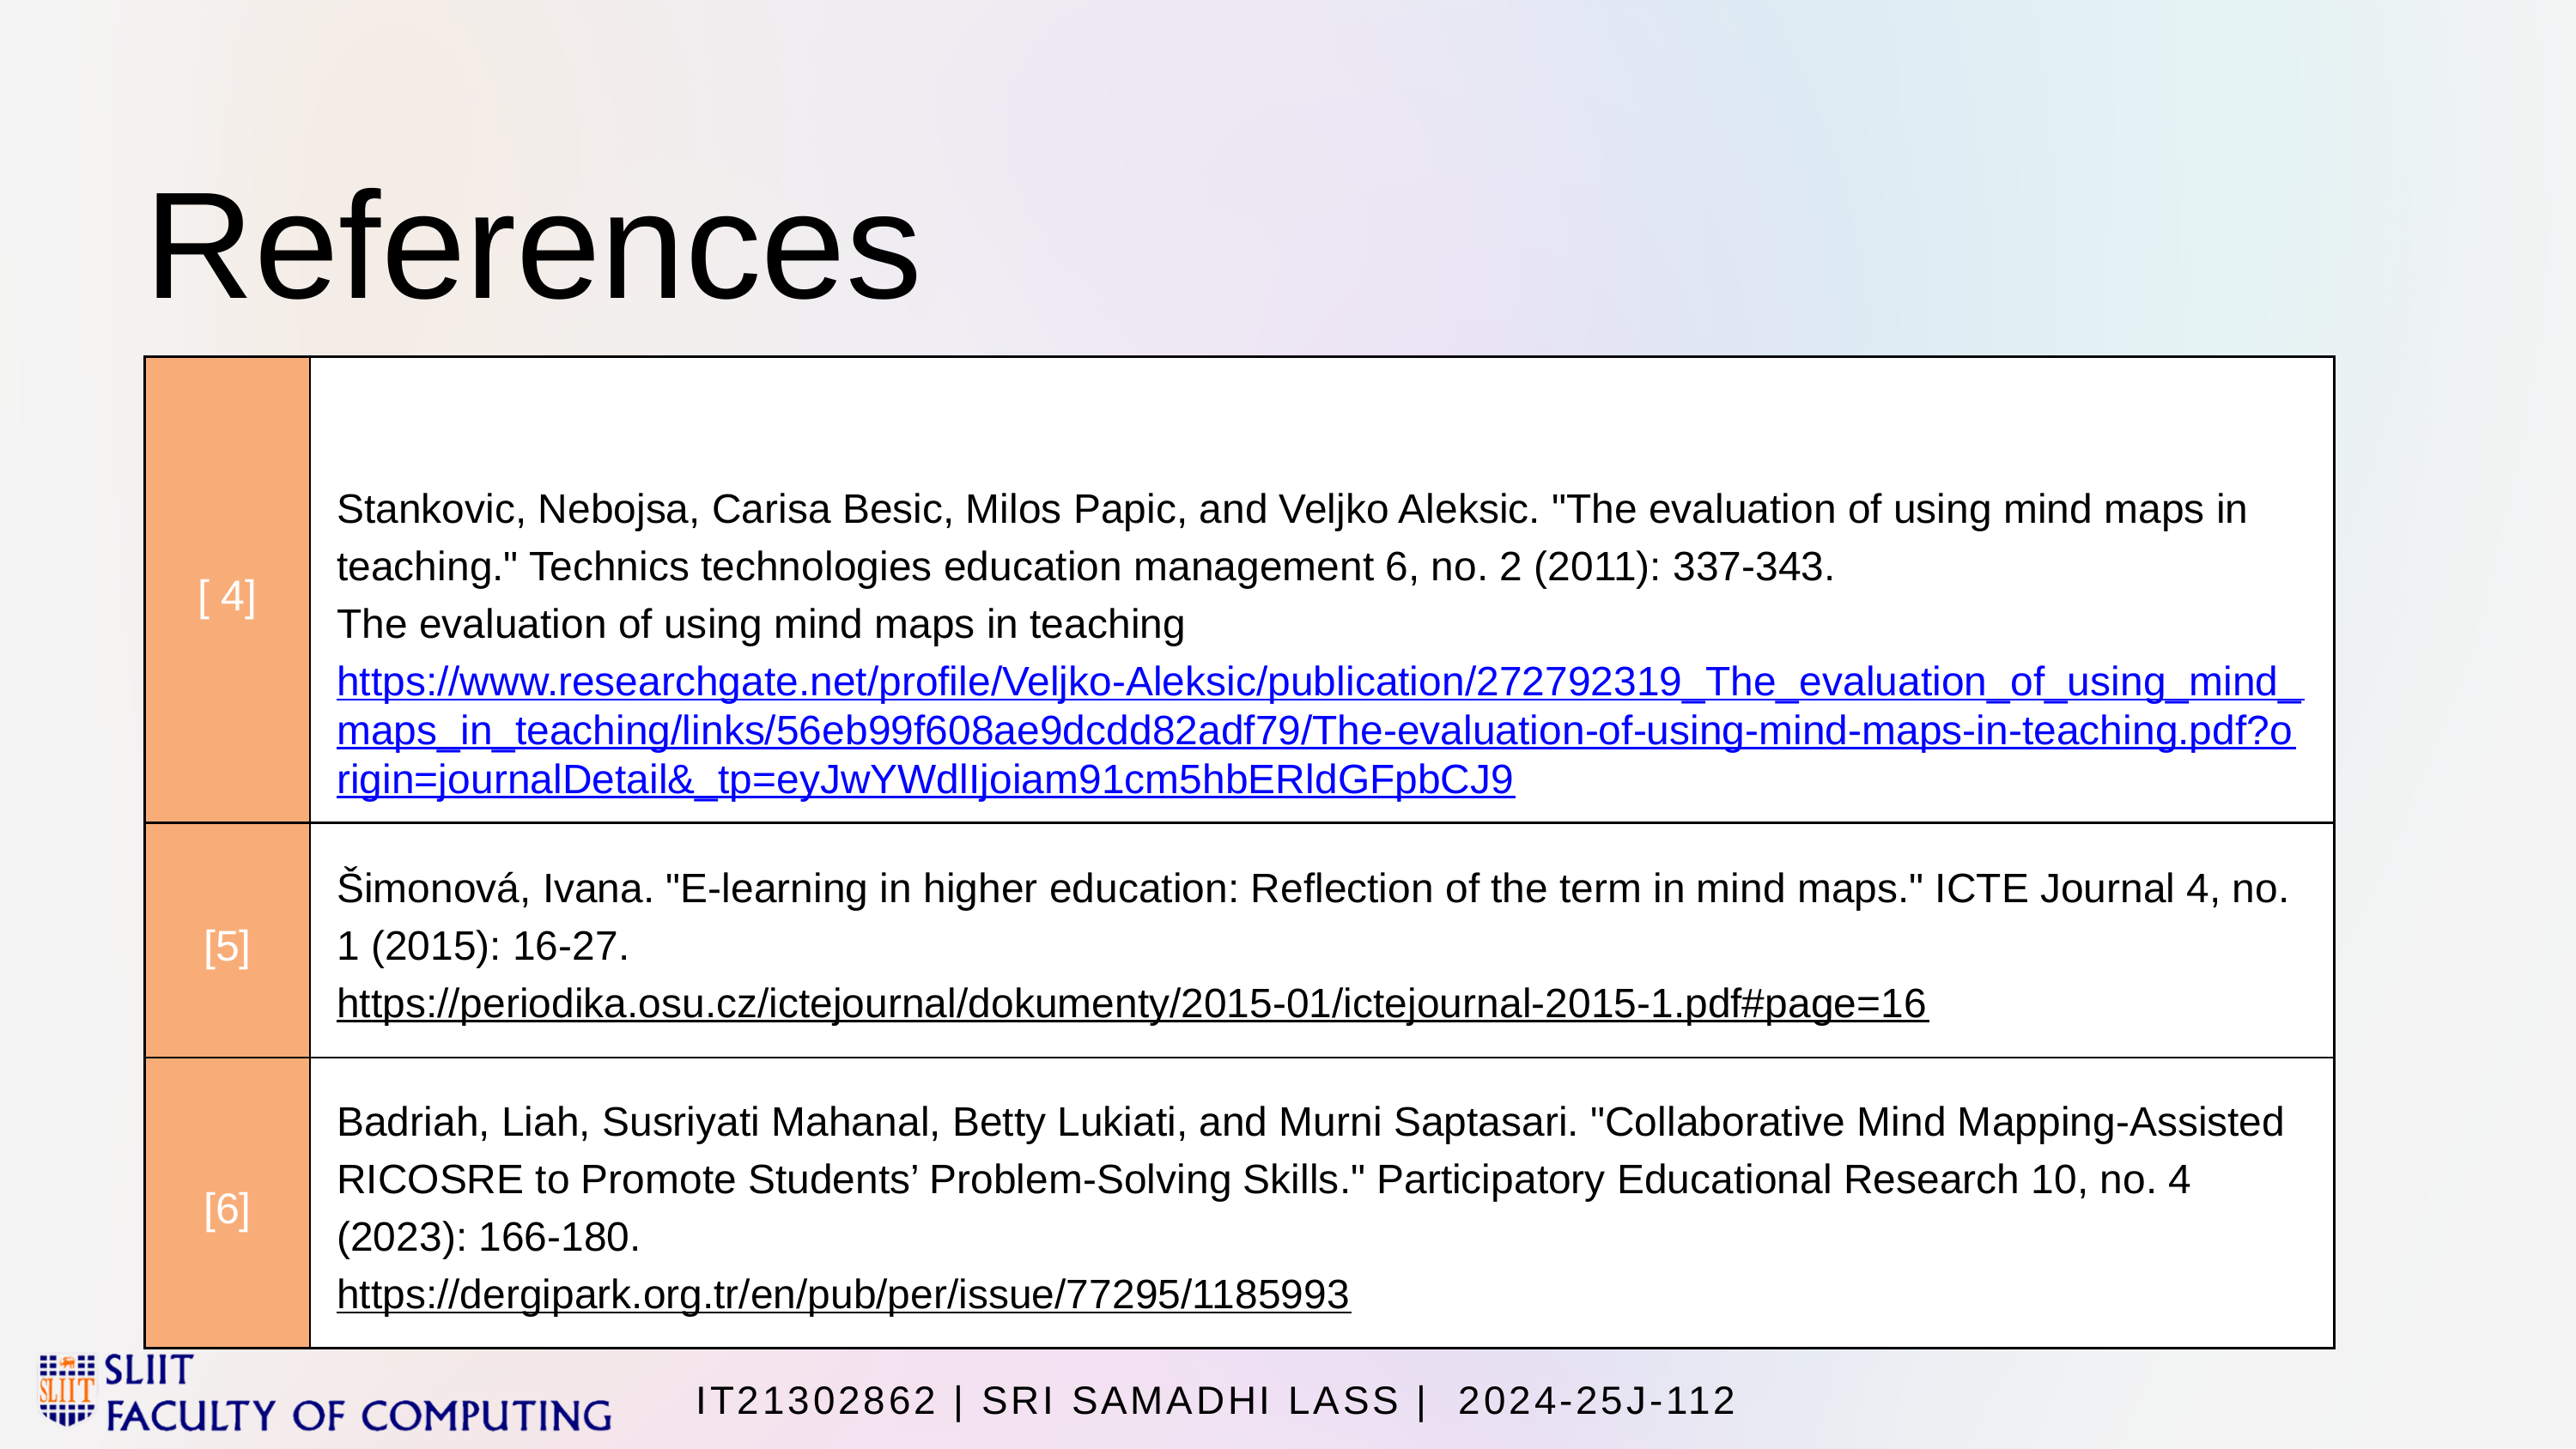

References
| [ 4] | Stankovic, Nebojsa, Carisa Besic, Milos Papic, and Veljko Aleksic. "The evaluation of using mind maps in teaching." Technics technologies education management 6, no. 2 (2011): 337-343. The evaluation of using mind maps in teaching https://www.researchgate.net/profile/Veljko-Aleksic/publication/272792319\_The\_evaluation\_of\_using\_mind\_maps\_in\_teaching/links/56eb99f608ae9dcdd82adf79/The-evaluation-of-using-mind-maps-in-teaching.pdf?origin=journalDetail&\_tp=eyJwYWdlIjoiam91cm5hbERldGFpbCJ9 |
| --- | --- |
| [5] | Šimonová, Ivana. "E-learning in higher education: Reflection of the term in mind maps." ICTE Journal 4, no. 1 (2015): 16-27. https://periodika.osu.cz/ictejournal/dokumenty/2015-01/ictejournal-2015-1.pdf#page=16 |
| [6] | Badriah, Liah, Susriyati Mahanal, Betty Lukiati, and Murni Saptasari. "Collaborative Mind Mapping-Assisted RICOSRE to Promote Students’ Problem-Solving Skills." Participatory Educational Research 10, no. 4 (2023): 166-180. https://dergipark.org.tr/en/pub/per/issue/77295/1185993 |

IT21302862 | SRI SAMADHI LASS |  2024-25J-112